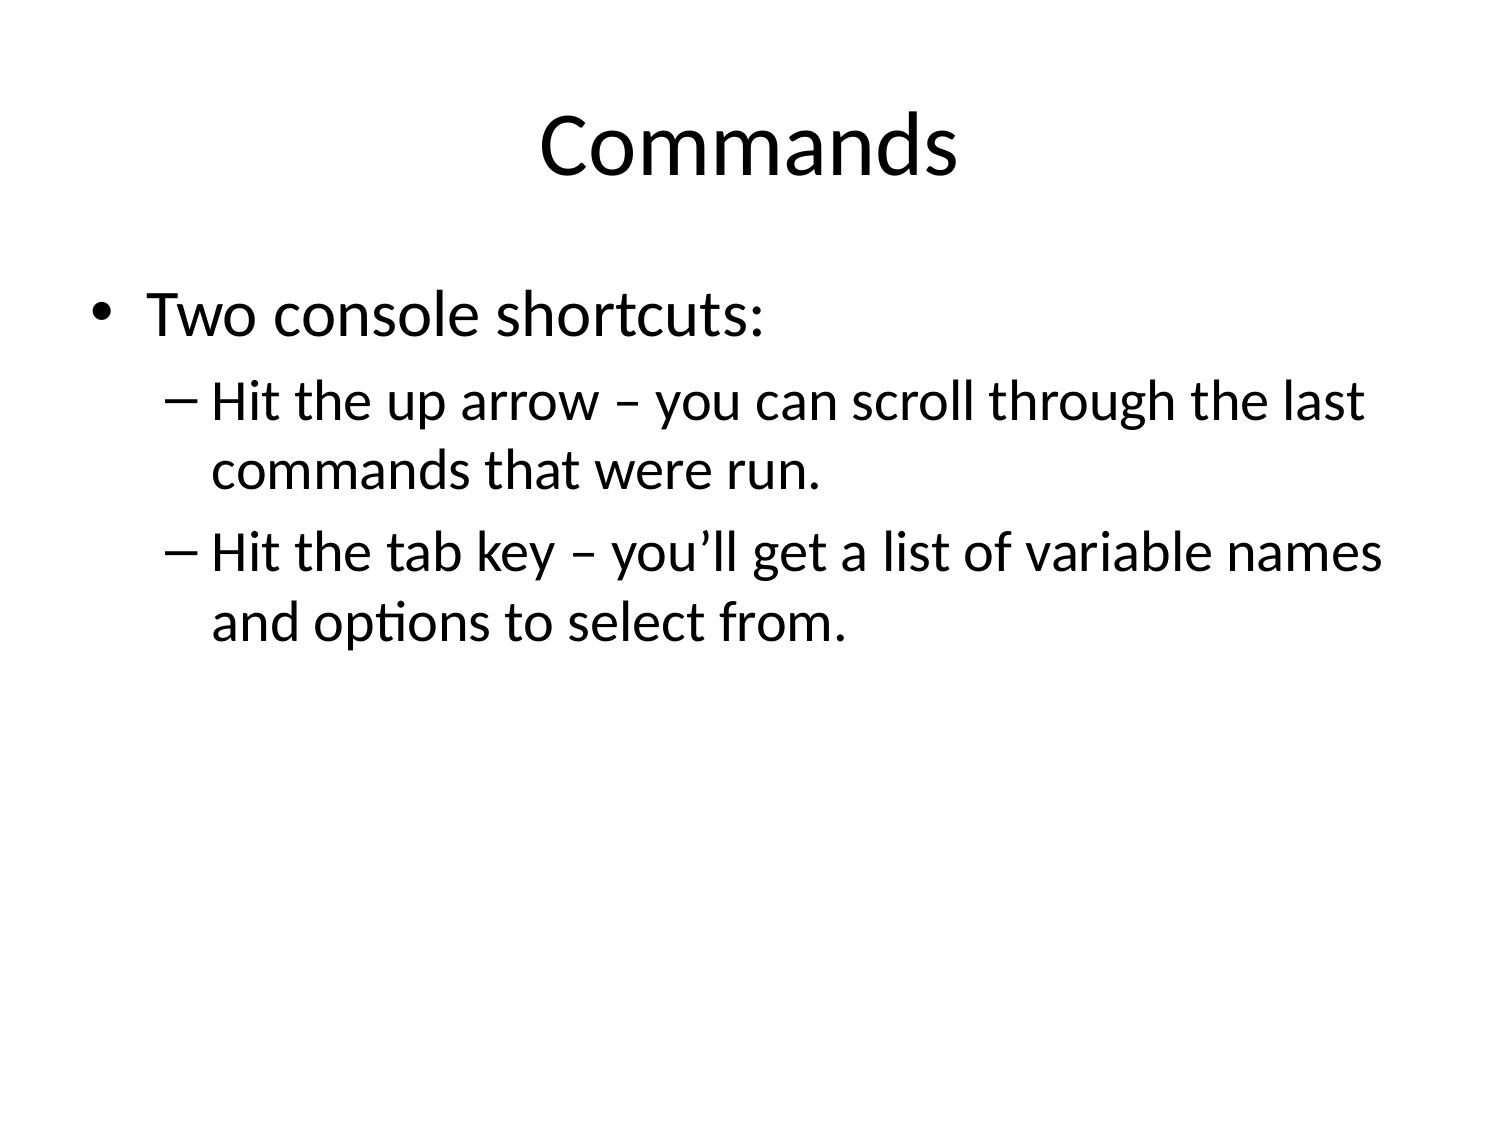

# Commands
Two console shortcuts:
Hit the up arrow – you can scroll through the last commands that were run.
Hit the tab key – you’ll get a list of variable names and options to select from.